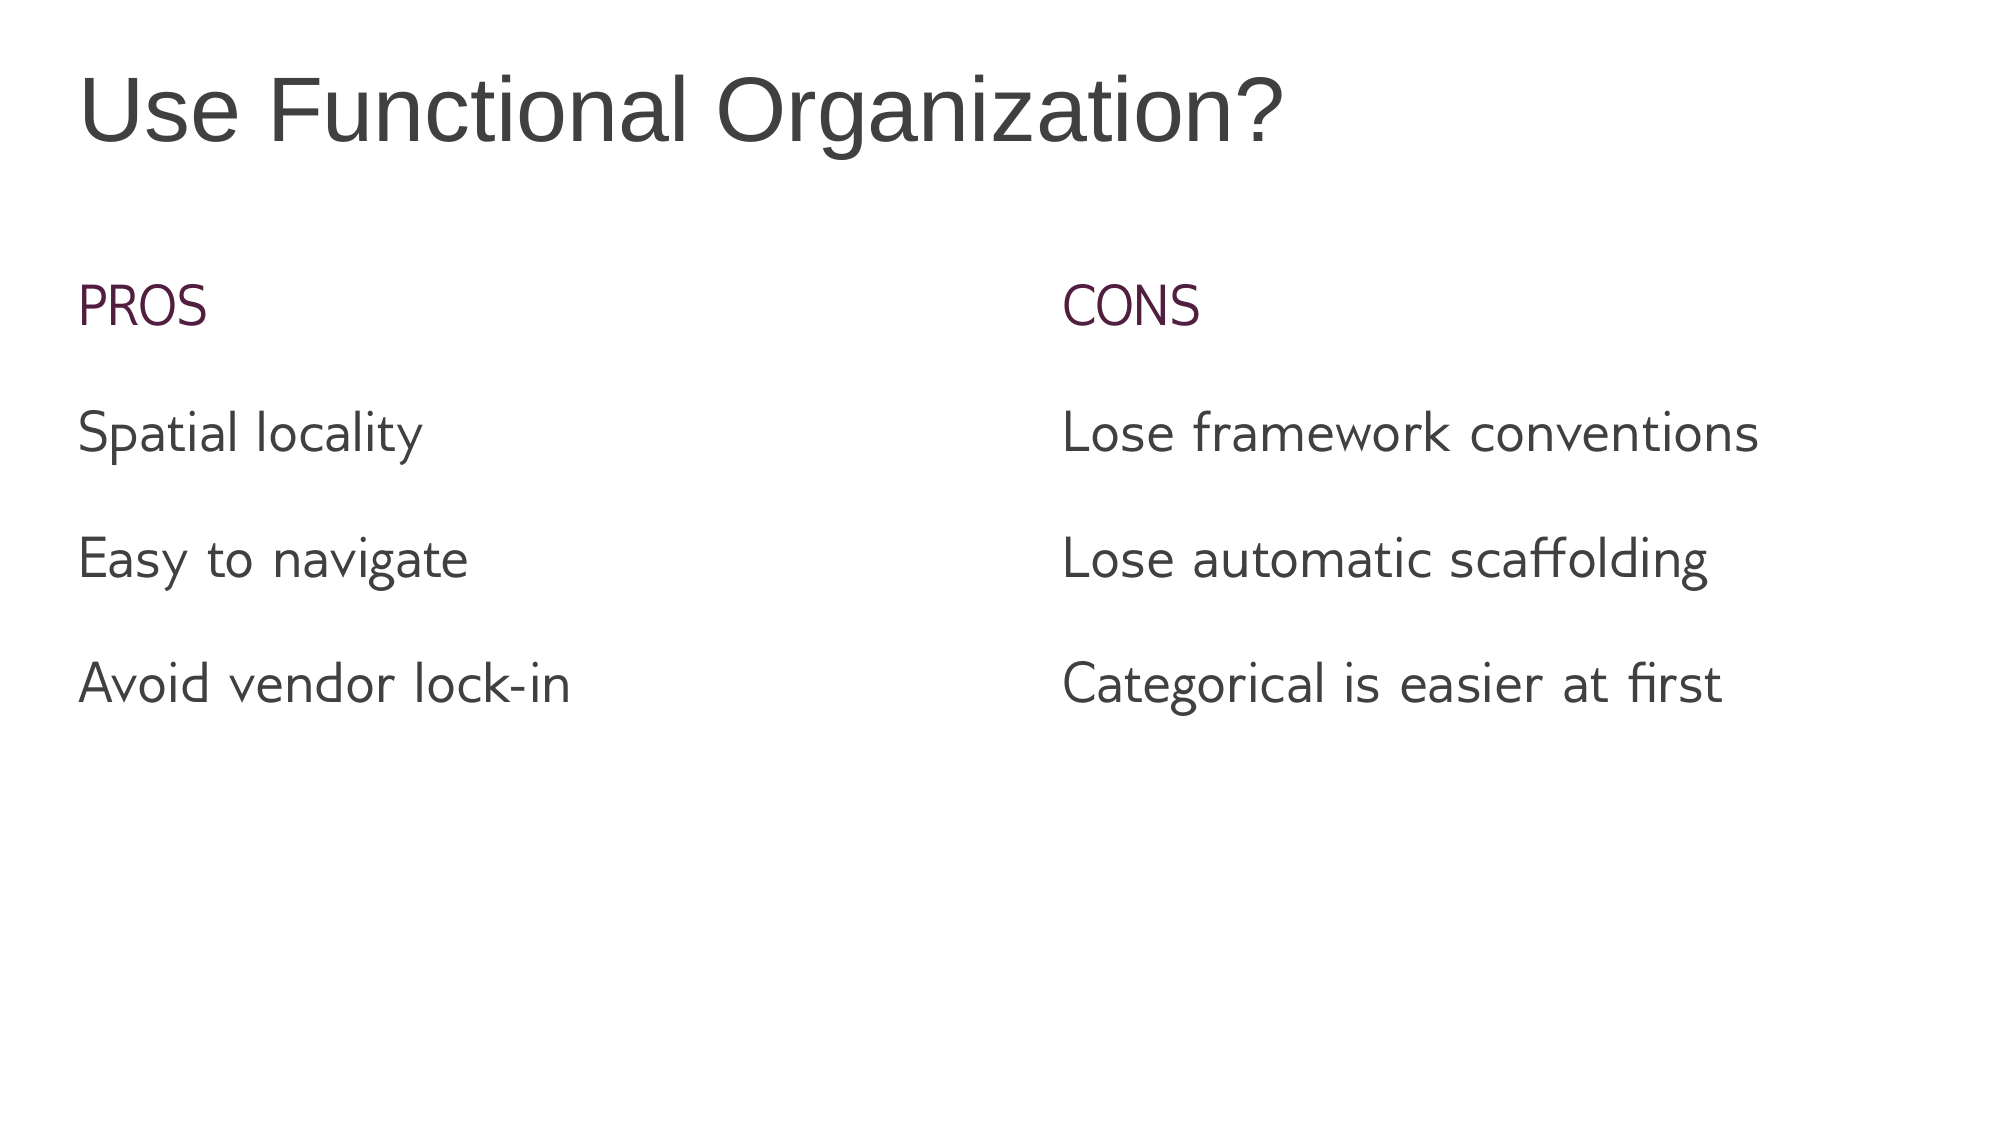

# Use Functional Organization?
CONS
Lose framework conventions
Lose automatic scaffolding
Categorical is easier at first
PROS
Spatial locality
Easy to navigate
Avoid vendor lock-in